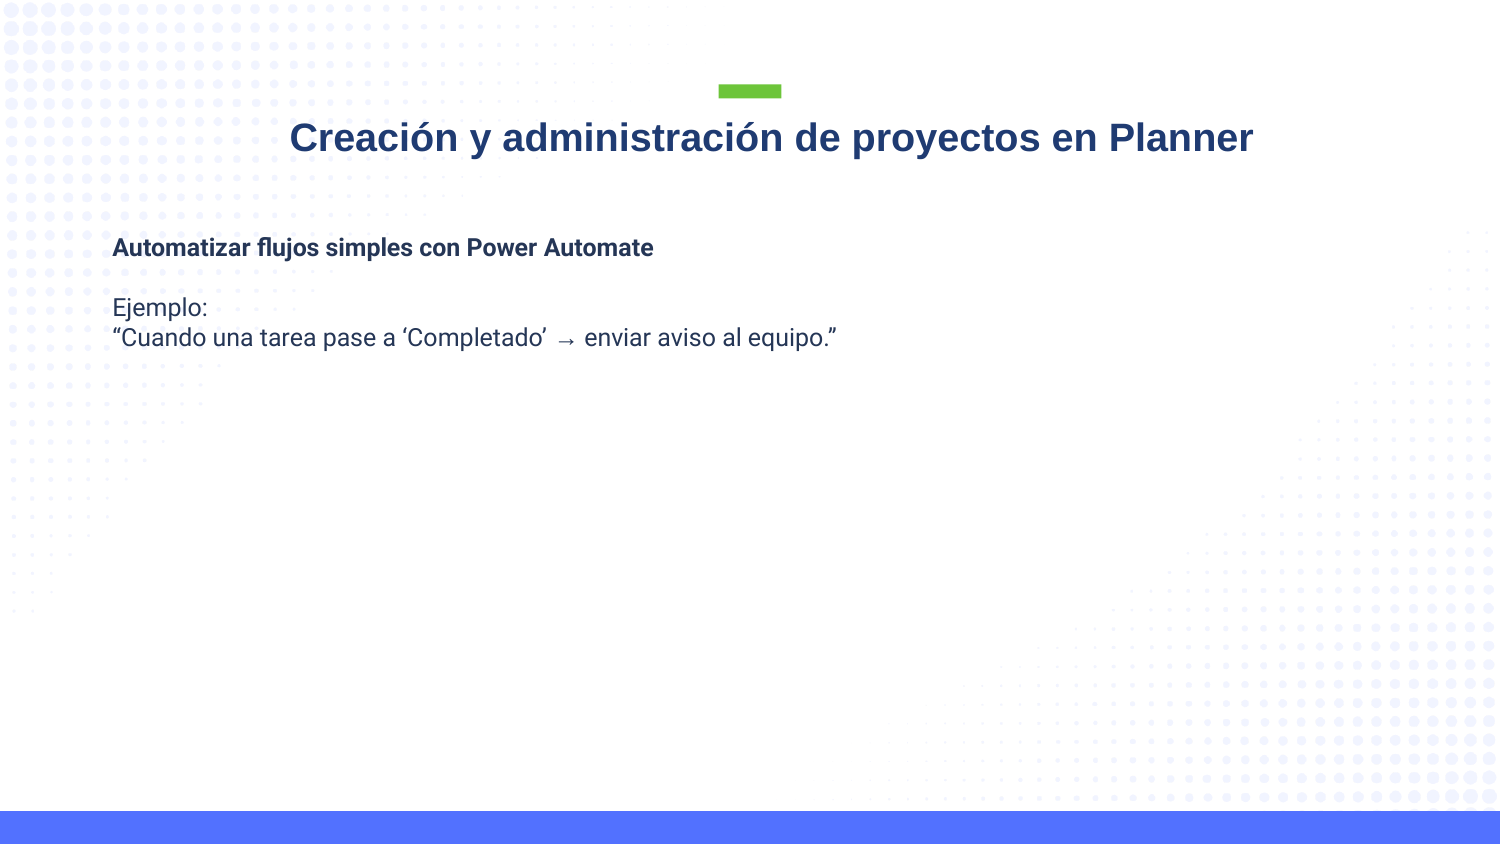

Creación y administración de proyectos en Planner
Automatizar flujos simples con Power Automate

Ejemplo:
“Cuando una tarea pase a ‘Completado’ → enviar aviso al equipo.”